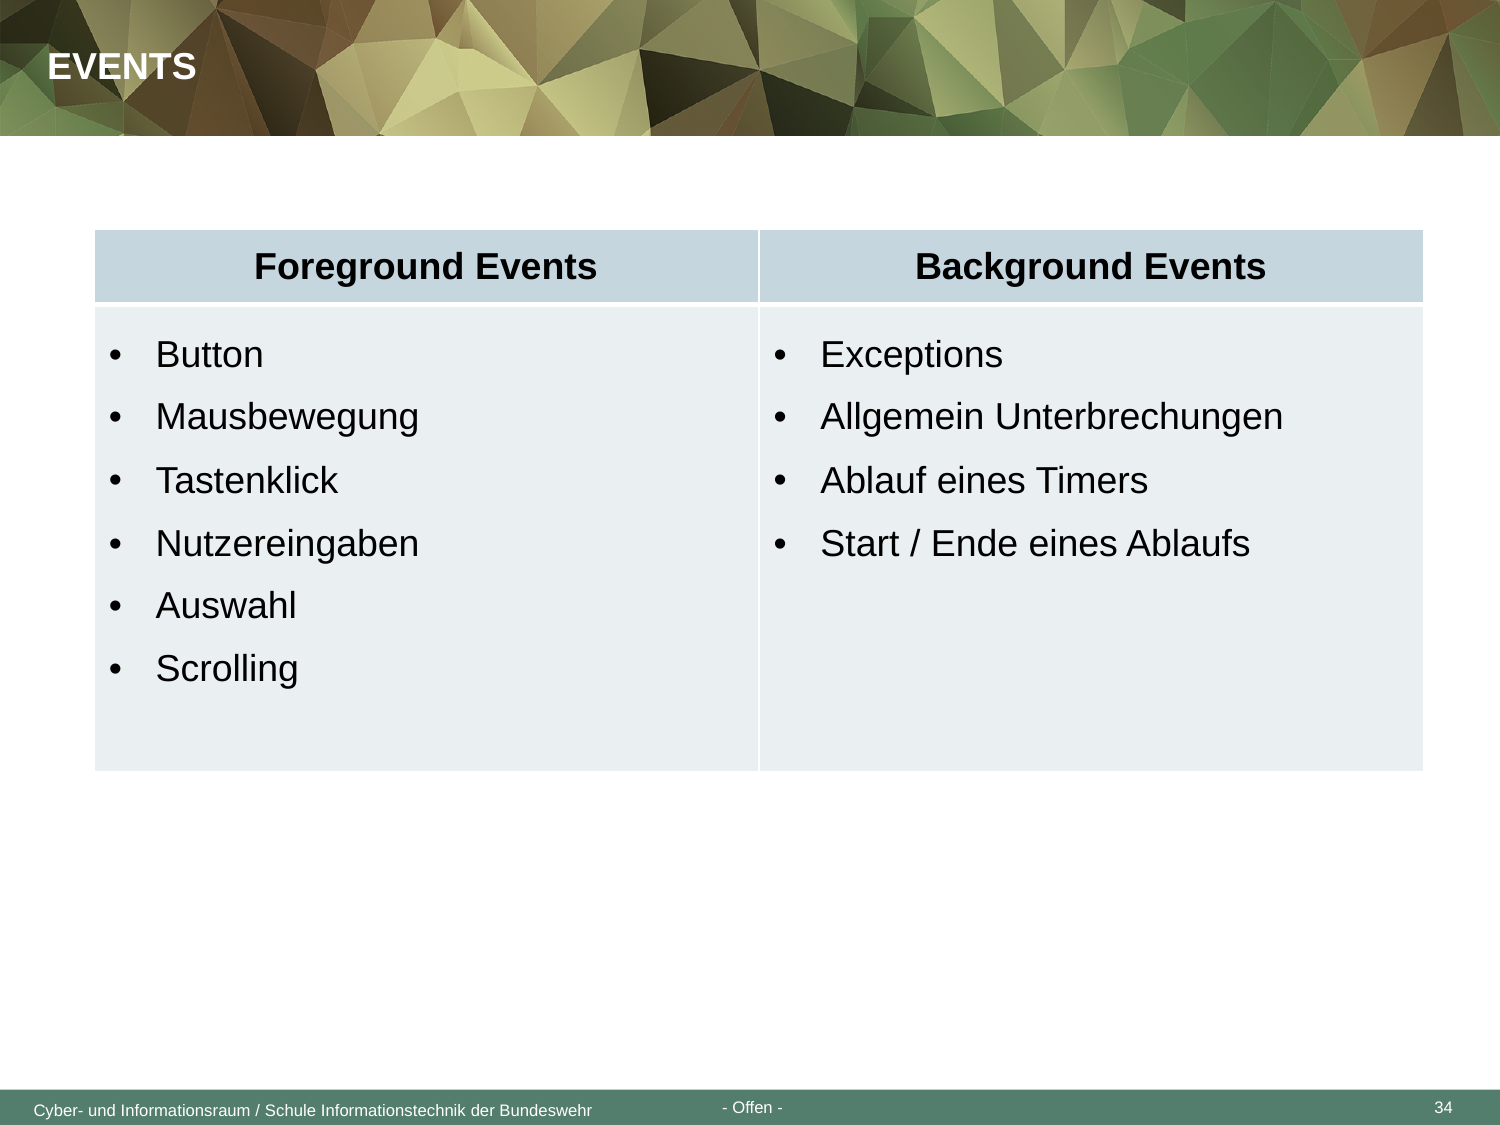

Events
| Foreground Events | Background Events |
| --- | --- |
| Button Mausbewegung Tastenklick Nutzereingaben Auswahl Scrolling | Exceptions Allgemein Unterbrechungen Ablauf eines Timers Start / Ende eines Ablaufs |
34